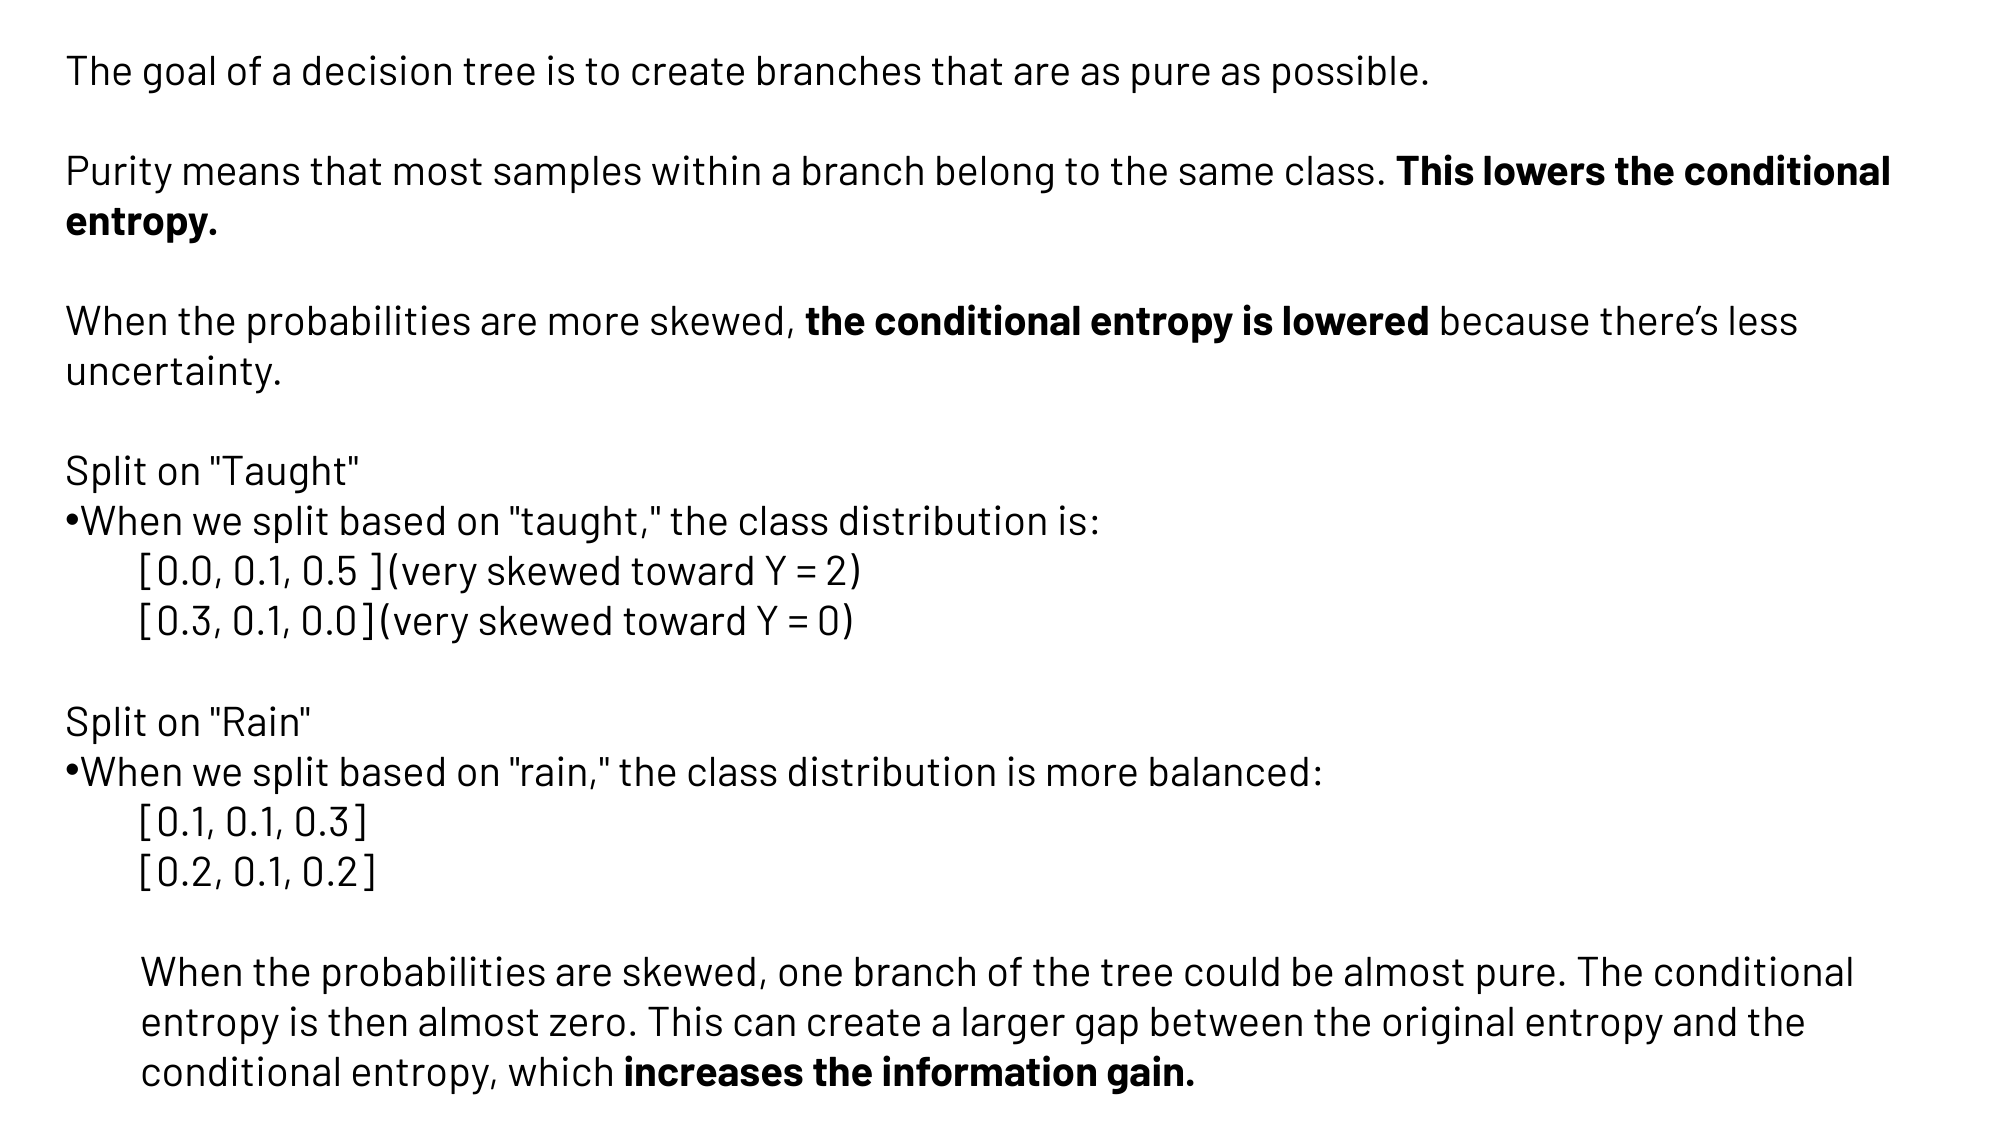

The goal of a decision tree is to create branches that are as pure as possible.

Purity means that most samples within a branch belong to the same class. This lowers the conditional entropy.

When the probabilities are more skewed, the conditional entropy is lowered because there’s less uncertainty.

Split on "Taught"
When we split based on "taught," the class distribution is:
[0.0, 0.1, 0.5 ] (very skewed toward Y = 2)
[0.3, 0.1, 0.0] (very skewed toward Y = 0)

Split on "Rain"
When we split based on "rain," the class distribution is more balanced:
[0.1, 0.1, 0.3]
[0.2, 0.1, 0.2]

When the probabilities are skewed, one branch of the tree could be almost pure. The conditional entropy is then almost zero. This can create a larger gap between the original entropy and the conditional entropy, which increases the information gain.